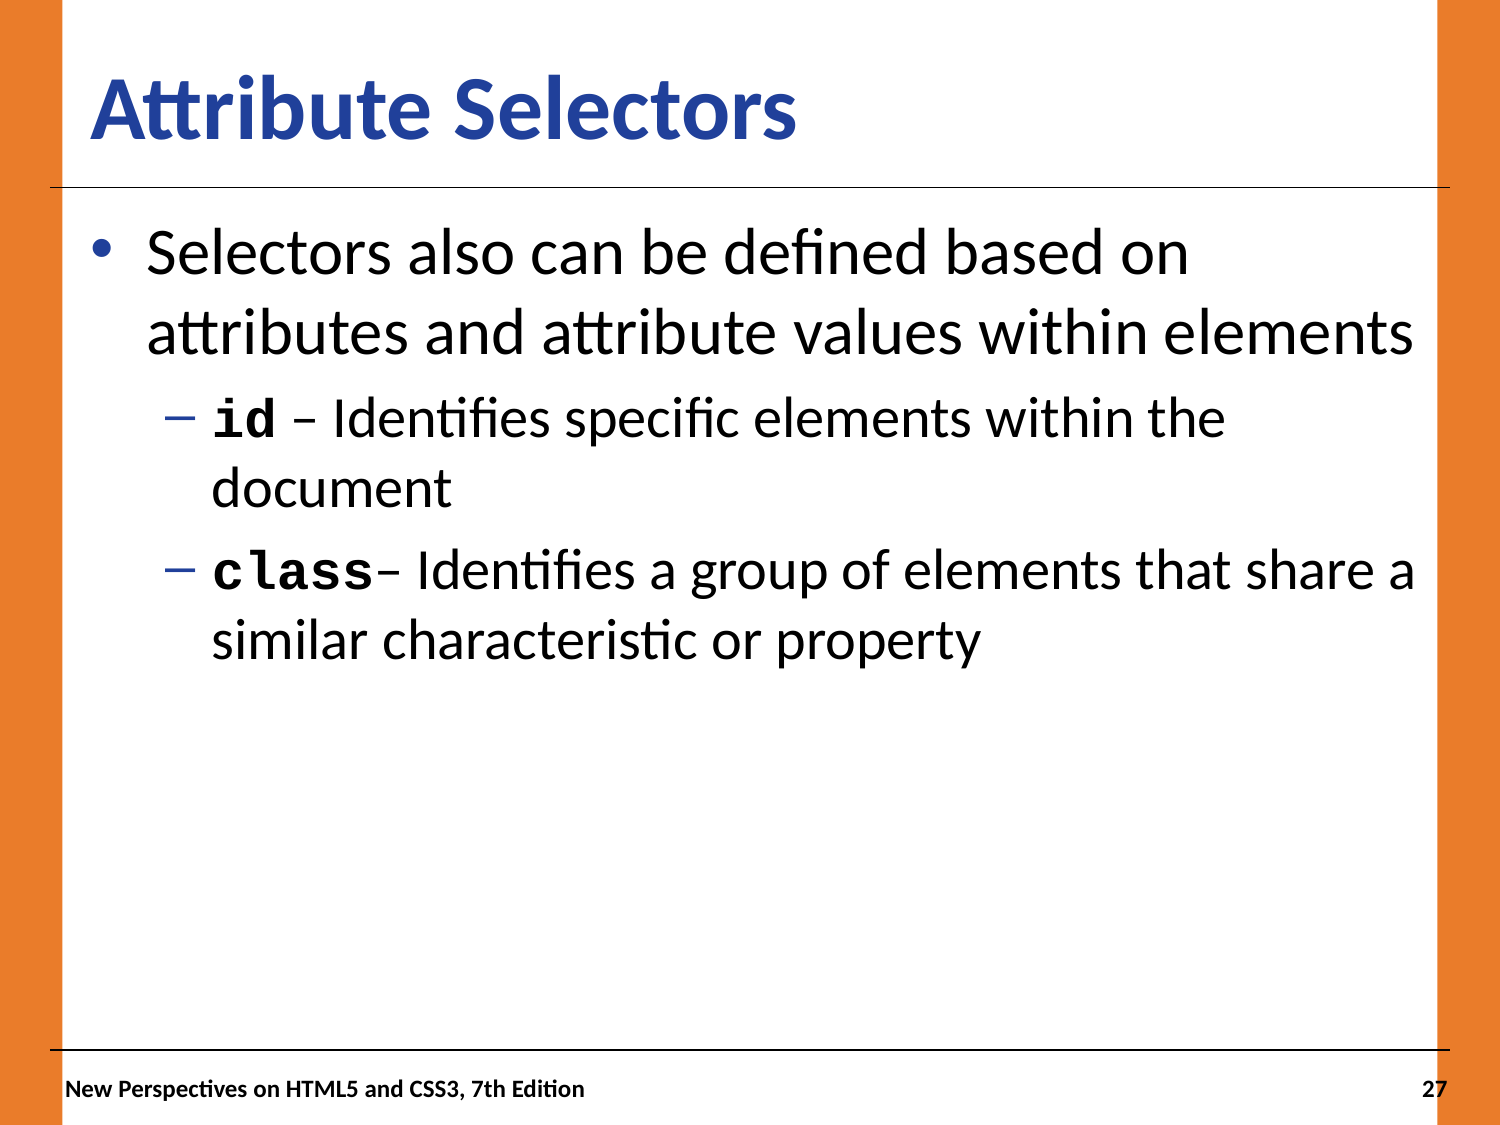

# Attribute Selectors
Selectors also can be defined based on attributes and attribute values within elements
id – Identifies specific elements within the document
class– Identifies a group of elements that share a similar characteristic or property
New Perspectives on HTML5 and CSS3, 7th Edition
27